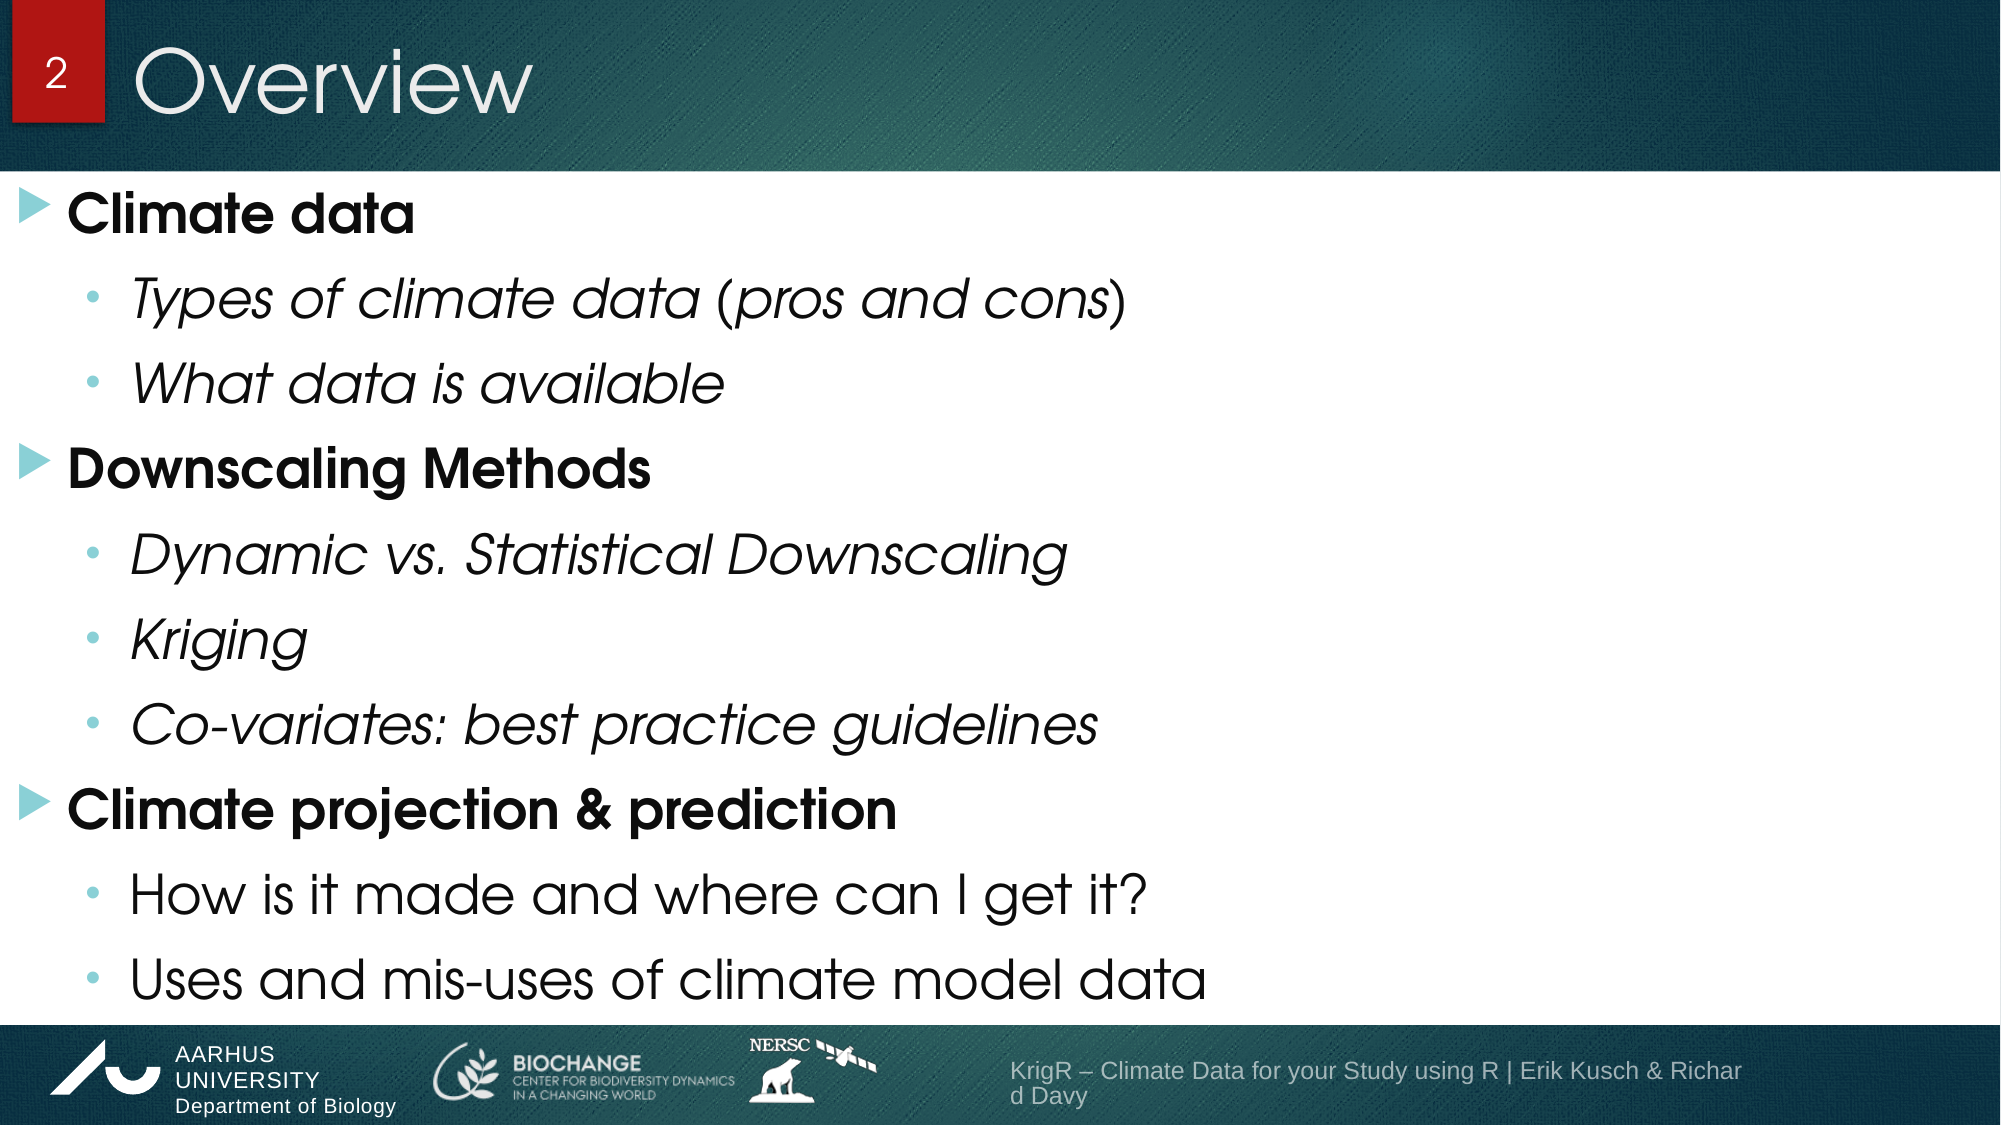

2
# Overview
Climate data
Types of climate data (pros and cons)
What data is available
Downscaling Methods
Dynamic vs. Statistical Downscaling
Kriging
Co-variates: best practice guidelines
Climate projection & prediction
How is it made and where can I get it?
Uses and mis-uses of climate model data

KrigR – Climate Data for your Study using R | Erik Kusch & Richard Davy